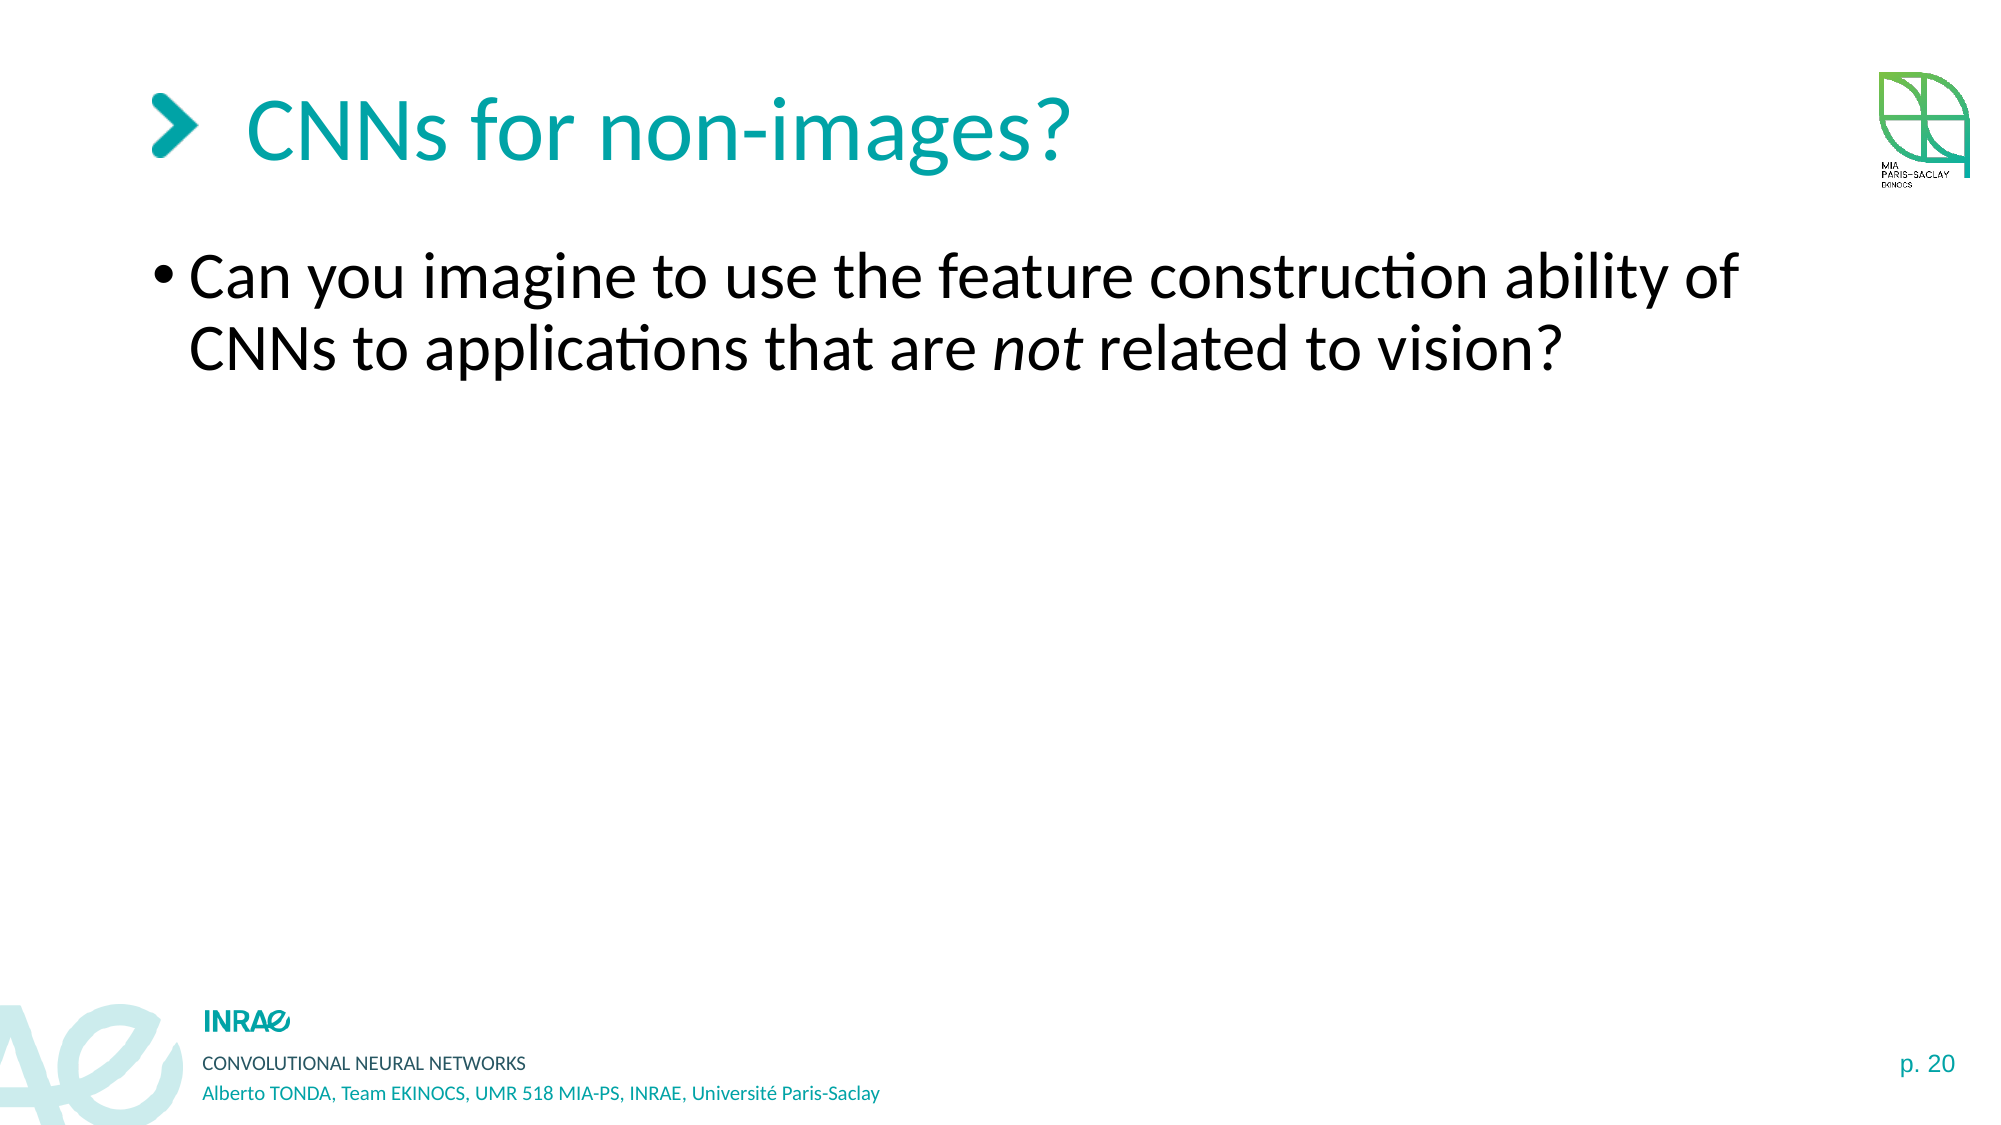

# CNNs for non-images?
Can you imagine to use the feature construction ability of CNNs to applications that are not related to vision?